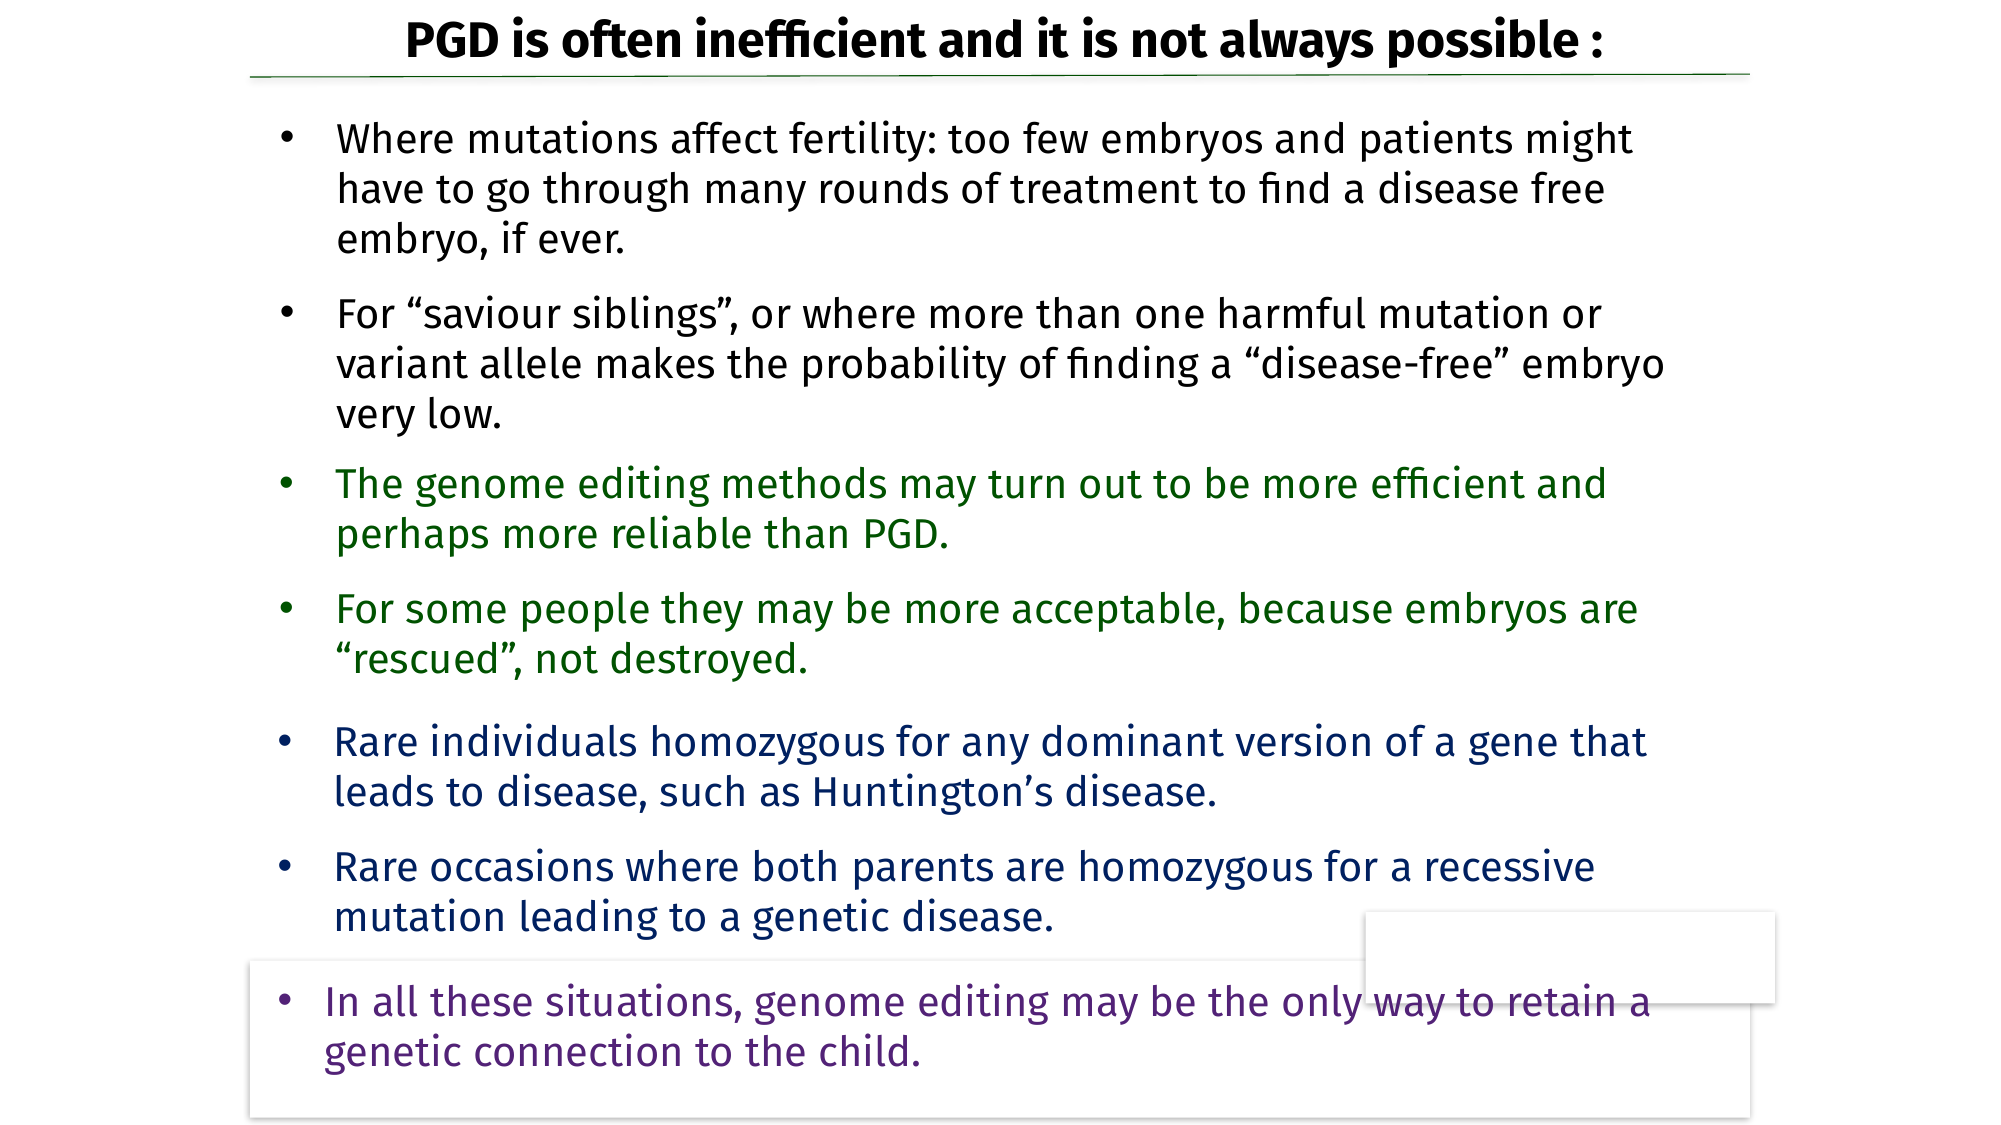

PGD is often inefficient and it is not always possible :
Where mutations affect fertility: too few embryos and patients might have to go through many rounds of treatment to find a disease free embryo, if ever.
For “saviour siblings”, or where more than one harmful mutation or variant allele makes the probability of finding a “disease-free” embryo very low.
The genome editing methods may turn out to be more efficient and perhaps more reliable than PGD.
For some people they may be more acceptable, because embryos are “rescued”, not destroyed.
Rare individuals homozygous for any dominant version of a gene that leads to disease, such as Huntington’s disease.
Rare occasions where both parents are homozygous for a recessive mutation leading to a genetic disease.

In all these situations, genome editing may be the only way to retain a genetic connection to the child.